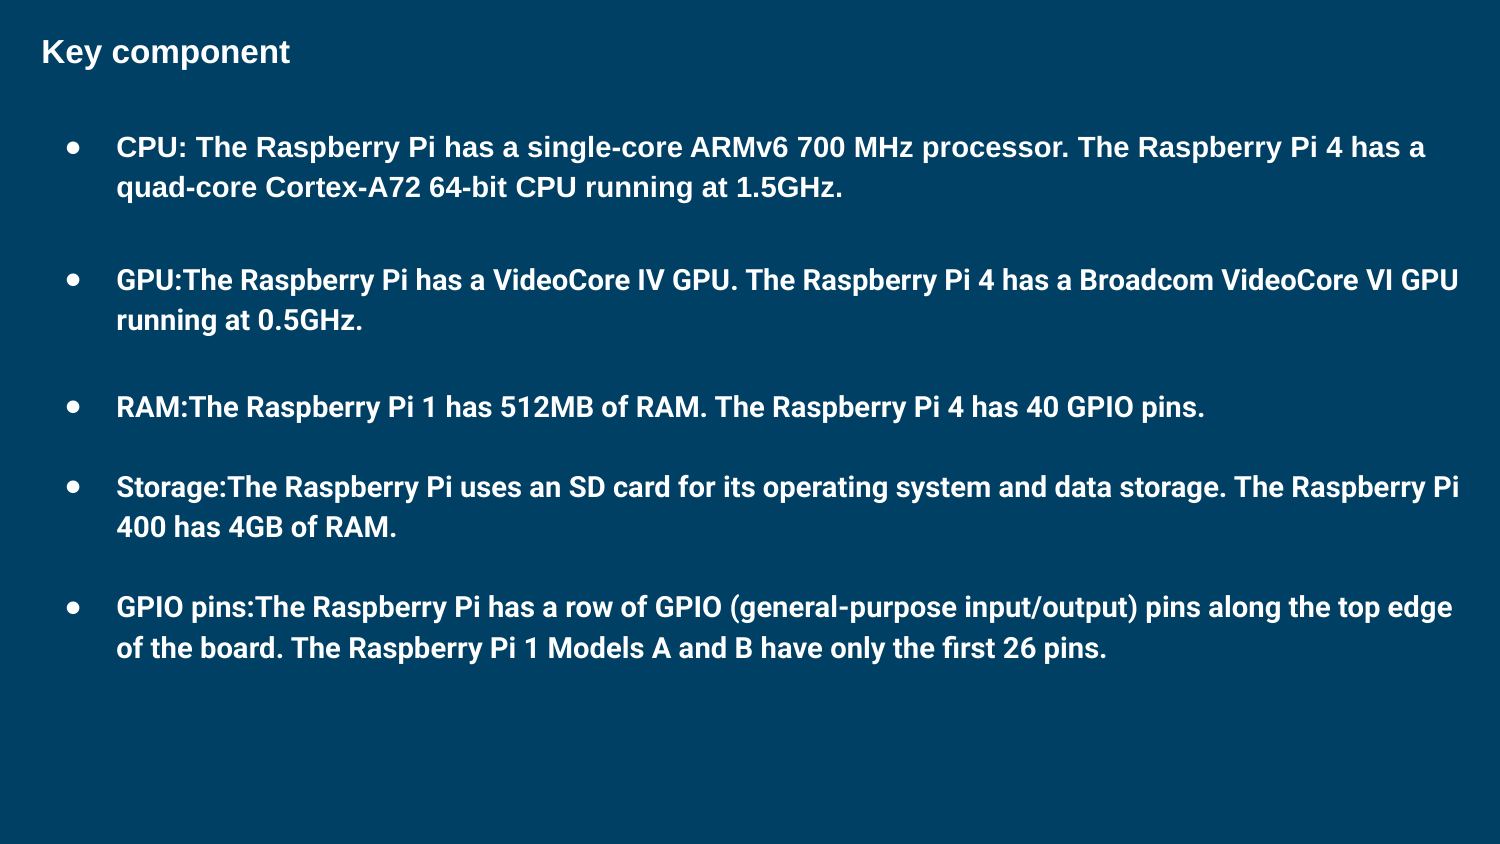

Key component

CPU: The Raspberry Pi has a single-core ARMv6 700 MHz processor. The Raspberry Pi 4 has a quad-core Cortex-A72 64-bit CPU running at 1.5GHz.

GPU:The Raspberry Pi has a VideoCore IV GPU. The Raspberry Pi 4 has a Broadcom VideoCore VI GPU running at 0.5GHz.

RAM:The Raspberry Pi 1 has 512MB of RAM. The Raspberry Pi 4 has 40 GPIO pins.

Storage:The Raspberry Pi uses an SD card for its operating system and data storage. The Raspberry Pi 400 has 4GB of RAM.

GPIO pins:The Raspberry Pi has a row of GPIO (general-purpose input/output) pins along the top edge of the board. The Raspberry Pi 1 Models A and B have only the first 26 pins.